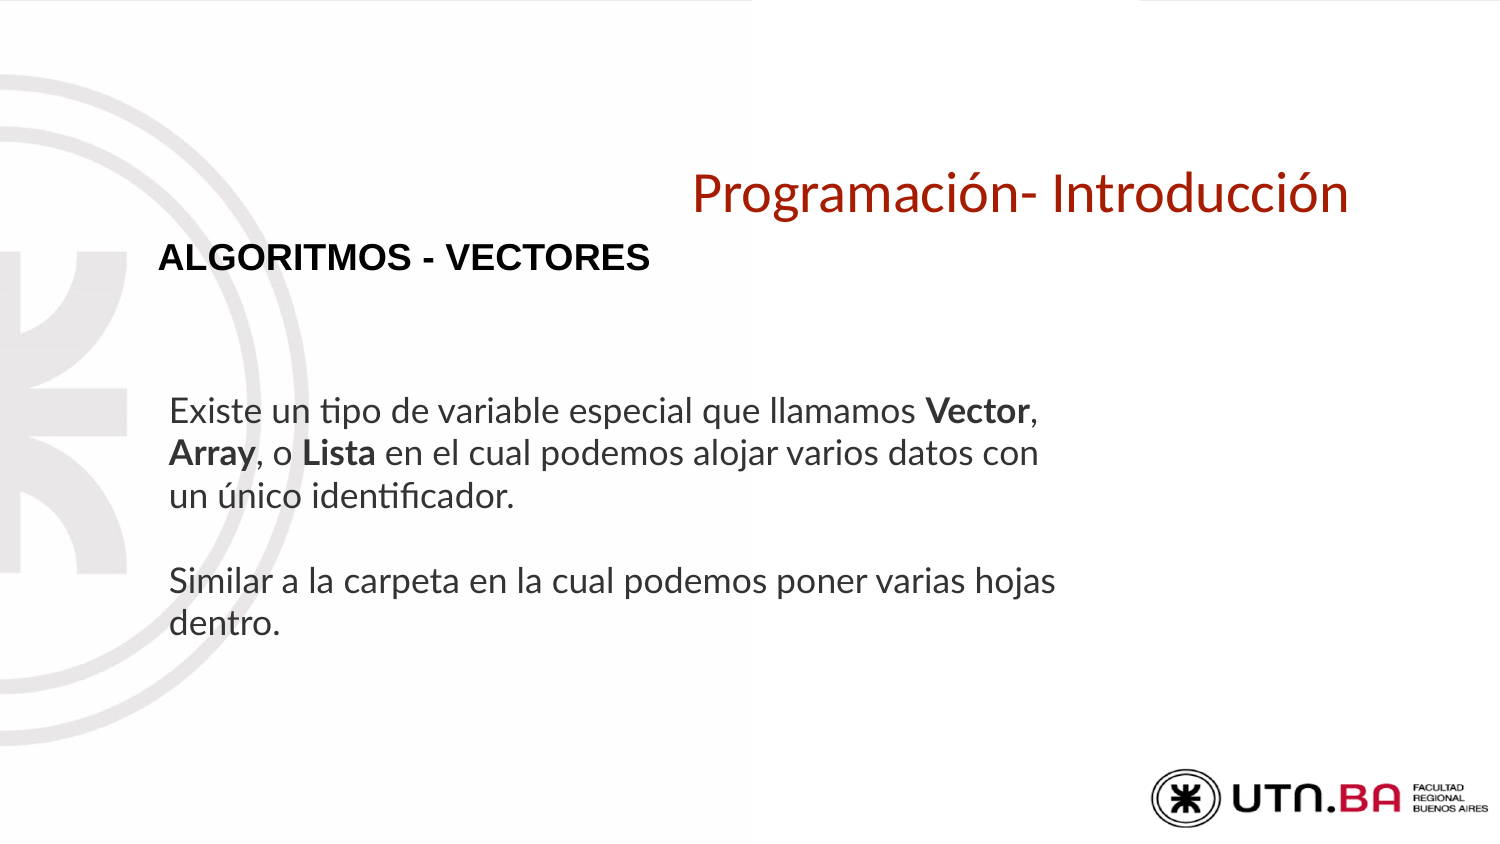

# Programación- Introducción
ALGORITMOS - VECTORES

Existe un tipo de variable especial que llamamos Vector, Array, o Lista en el cual podemos alojar varios datos con un único identificador.

Similar a la carpeta en la cual podemos poner varias hojas dentro.